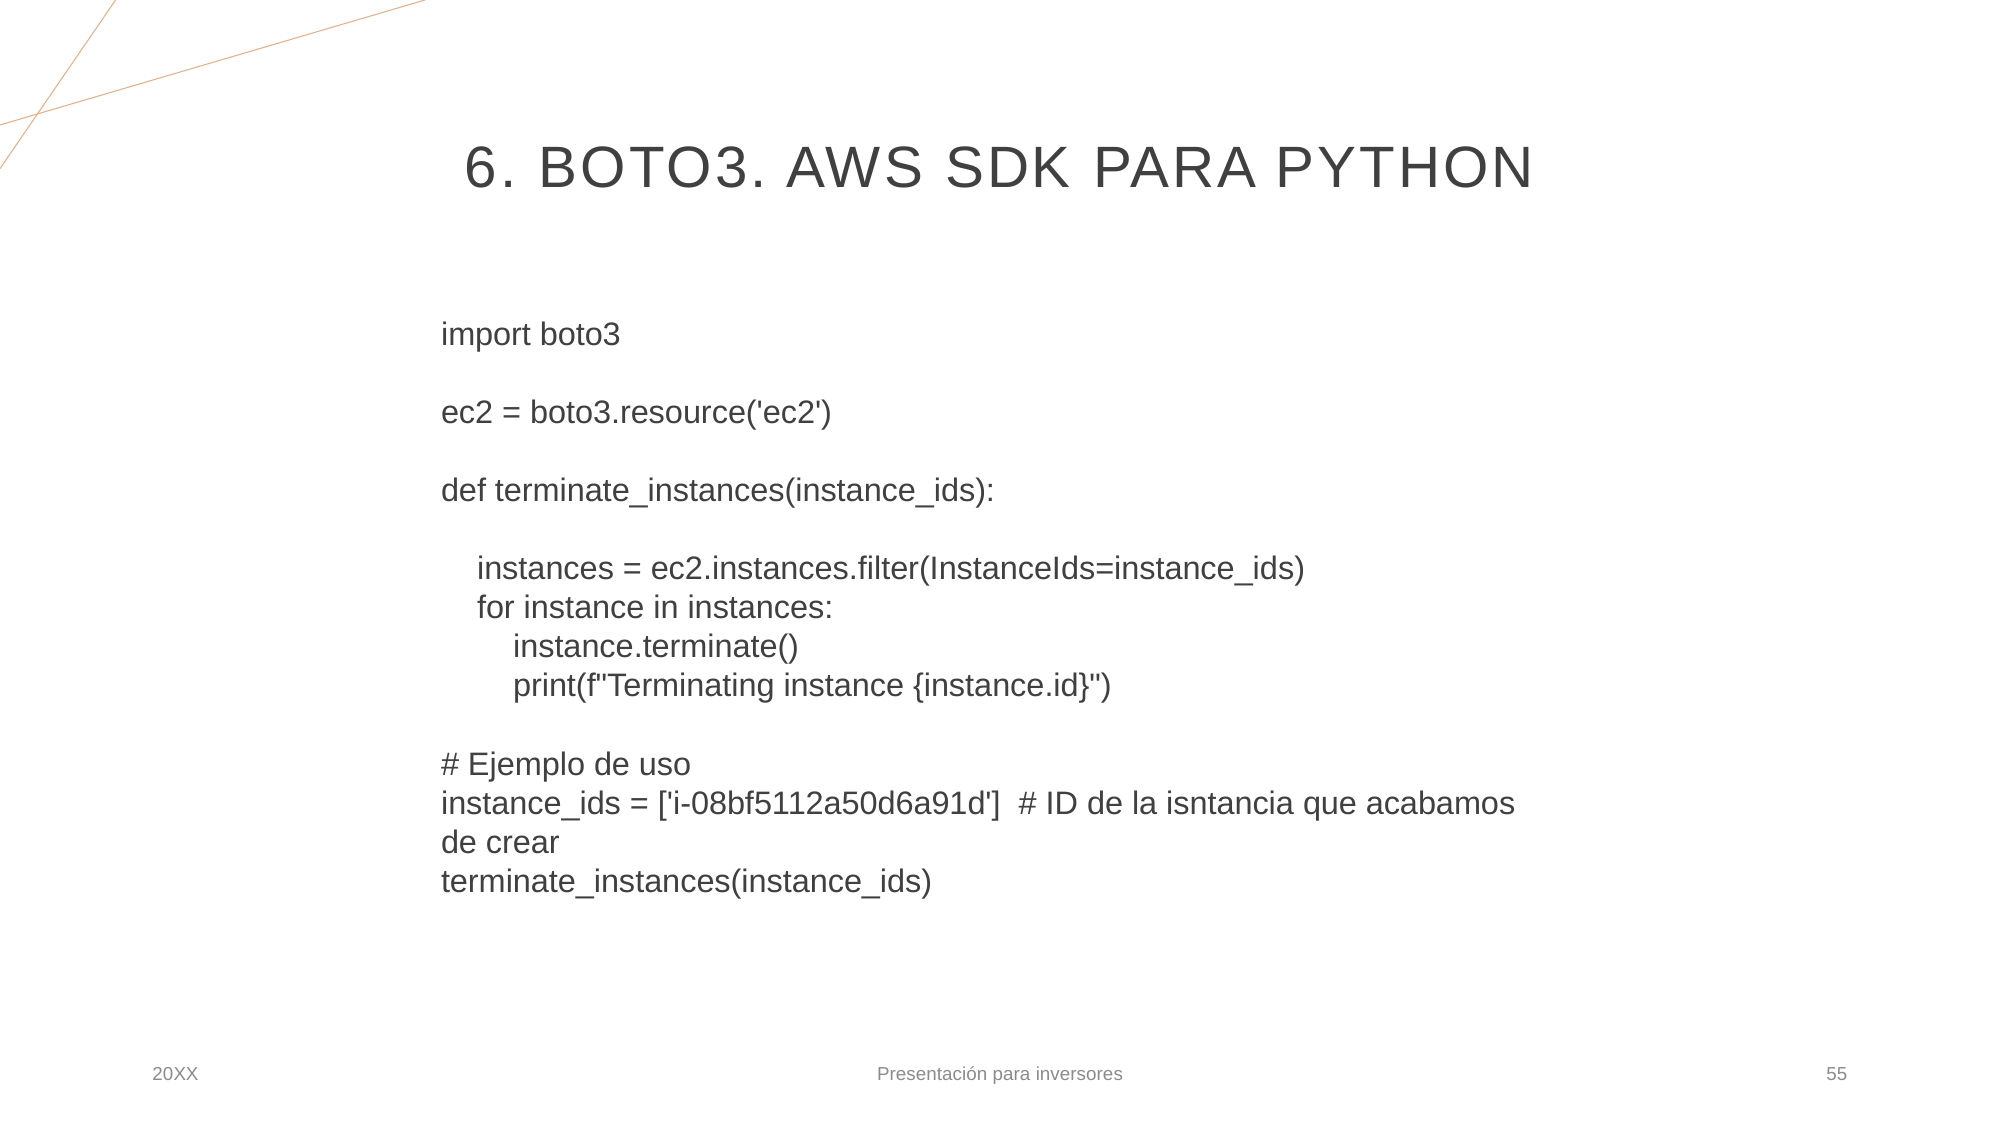

# 6. Boto3. AWS SDK para Python
import boto3

ec2 = boto3.resource('ec2')

def terminate_instances(instance_ids):

    instances = ec2.instances.filter(InstanceIds=instance_ids)
    for instance in instances:
        instance.terminate()
        print(f"Terminating instance {instance.id}")

# Ejemplo de uso
instance_ids = ['i-08bf5112a50d6a91d']  # ID de la isntancia que acabamos de crear
terminate_instances(instance_ids)

20XX
Presentación para inversores
55